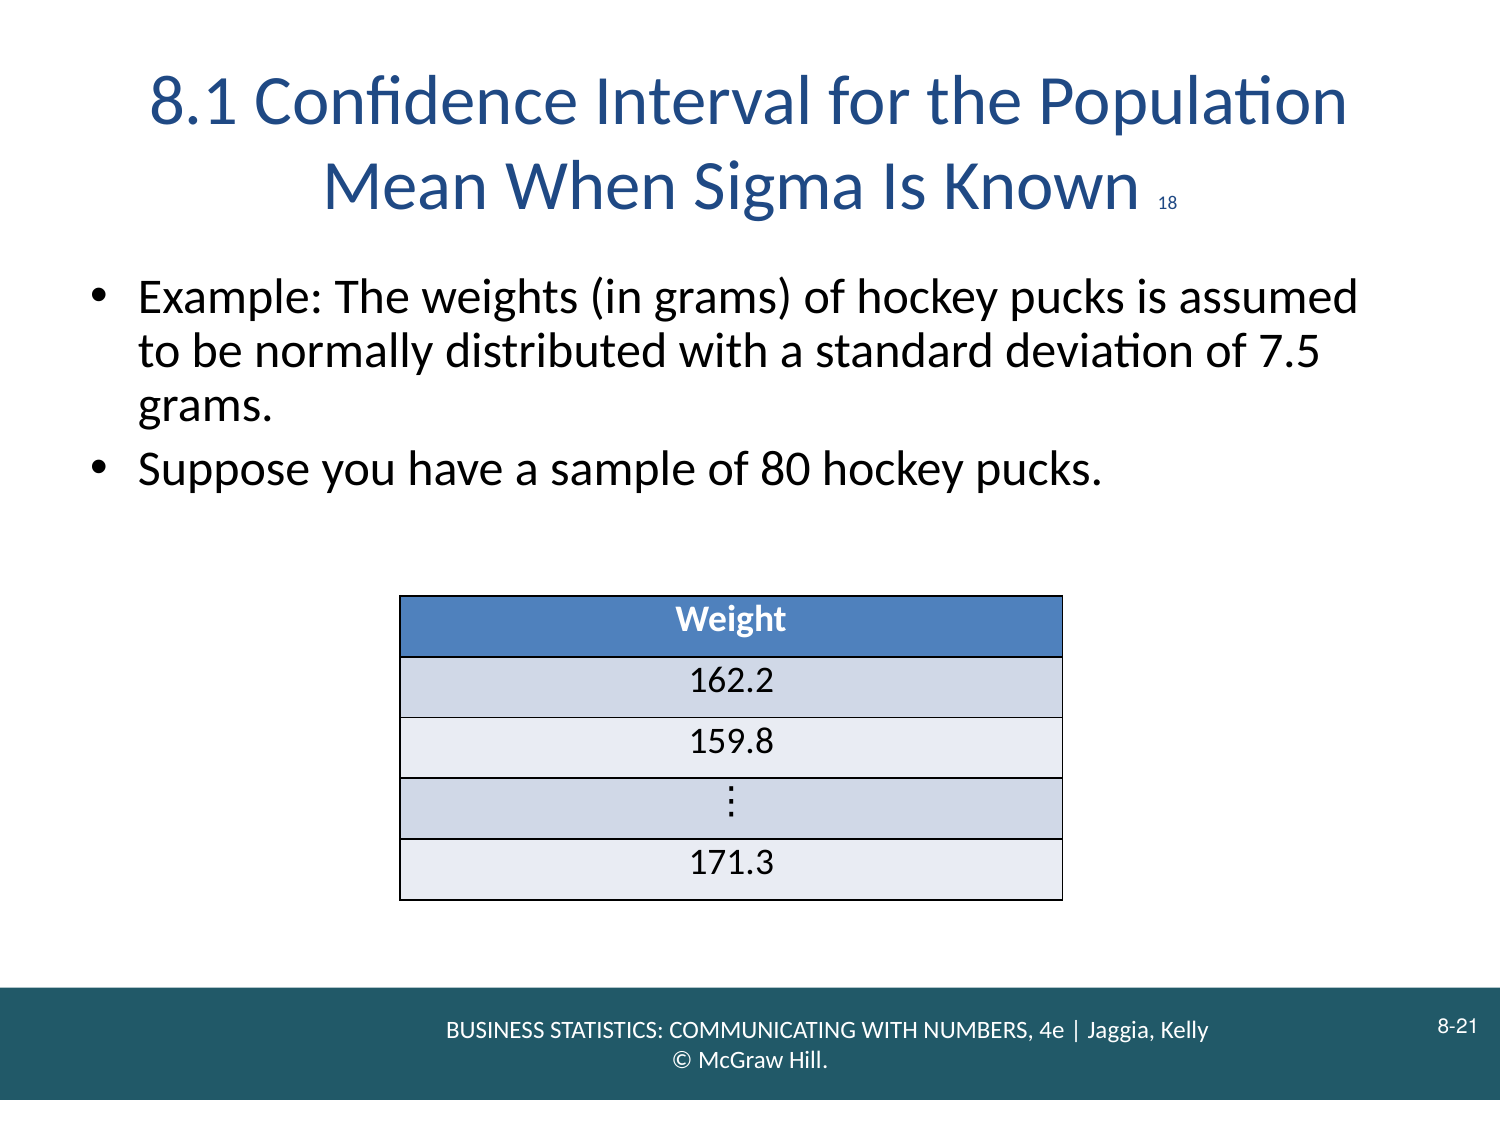

# 8.1 Confidence Interval for the Population Mean When Sigma Is Known 18
Example: The weights (in grams) of hockey pucks is assumed to be normally distributed with a standard deviation of 7.5 grams.
Suppose you have a sample of 80 hockey pucks.
| Weight |
| --- |
| 162.2 |
| 159.8 |
| ⋮ |
| 171.3 |